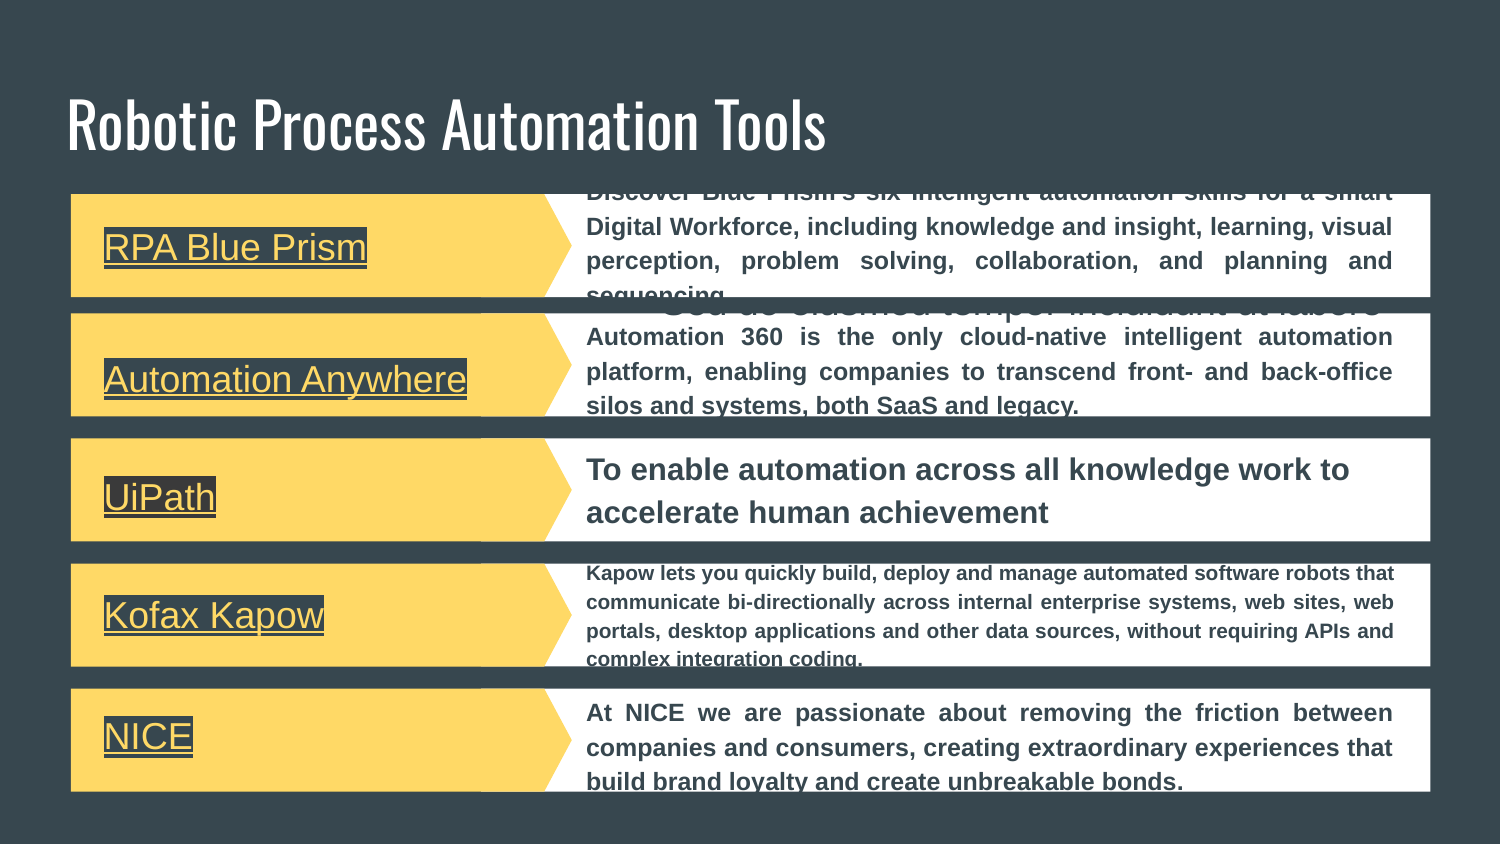

# Robotic Process Automation Tools

Discover Blue Prism's six intelligent automation skills for a smart Digital Workforce, including knowledge and insight, learning, visual perception, problem solving, collaboration, and planning and sequencing.
RPA Blue Prism

Lorem ipsum dolor sit amet
Sed do eiusmod tempor incididunt ut labore
Blue Prism
NICE
Automation 360 is the only cloud-native intelligent automation platform, enabling companies to transcend front- and back-office silos and systems, both SaaS and legacy.
Automation Anywhere

To enable automation across all knowledge work to accelerate human achievement
UiPath

Kapow lets you quickly build, deploy and manage automated software robots that communicate bi-directionally across internal enterprise systems, web sites, web portals, desktop applications and other data sources, without requiring APIs and complex integration coding.
Kofax Kapow

NICE
At NICE we are passionate about removing the friction between companies and consumers, creating extraordinary experiences that build brand loyalty and create unbreakable bonds.